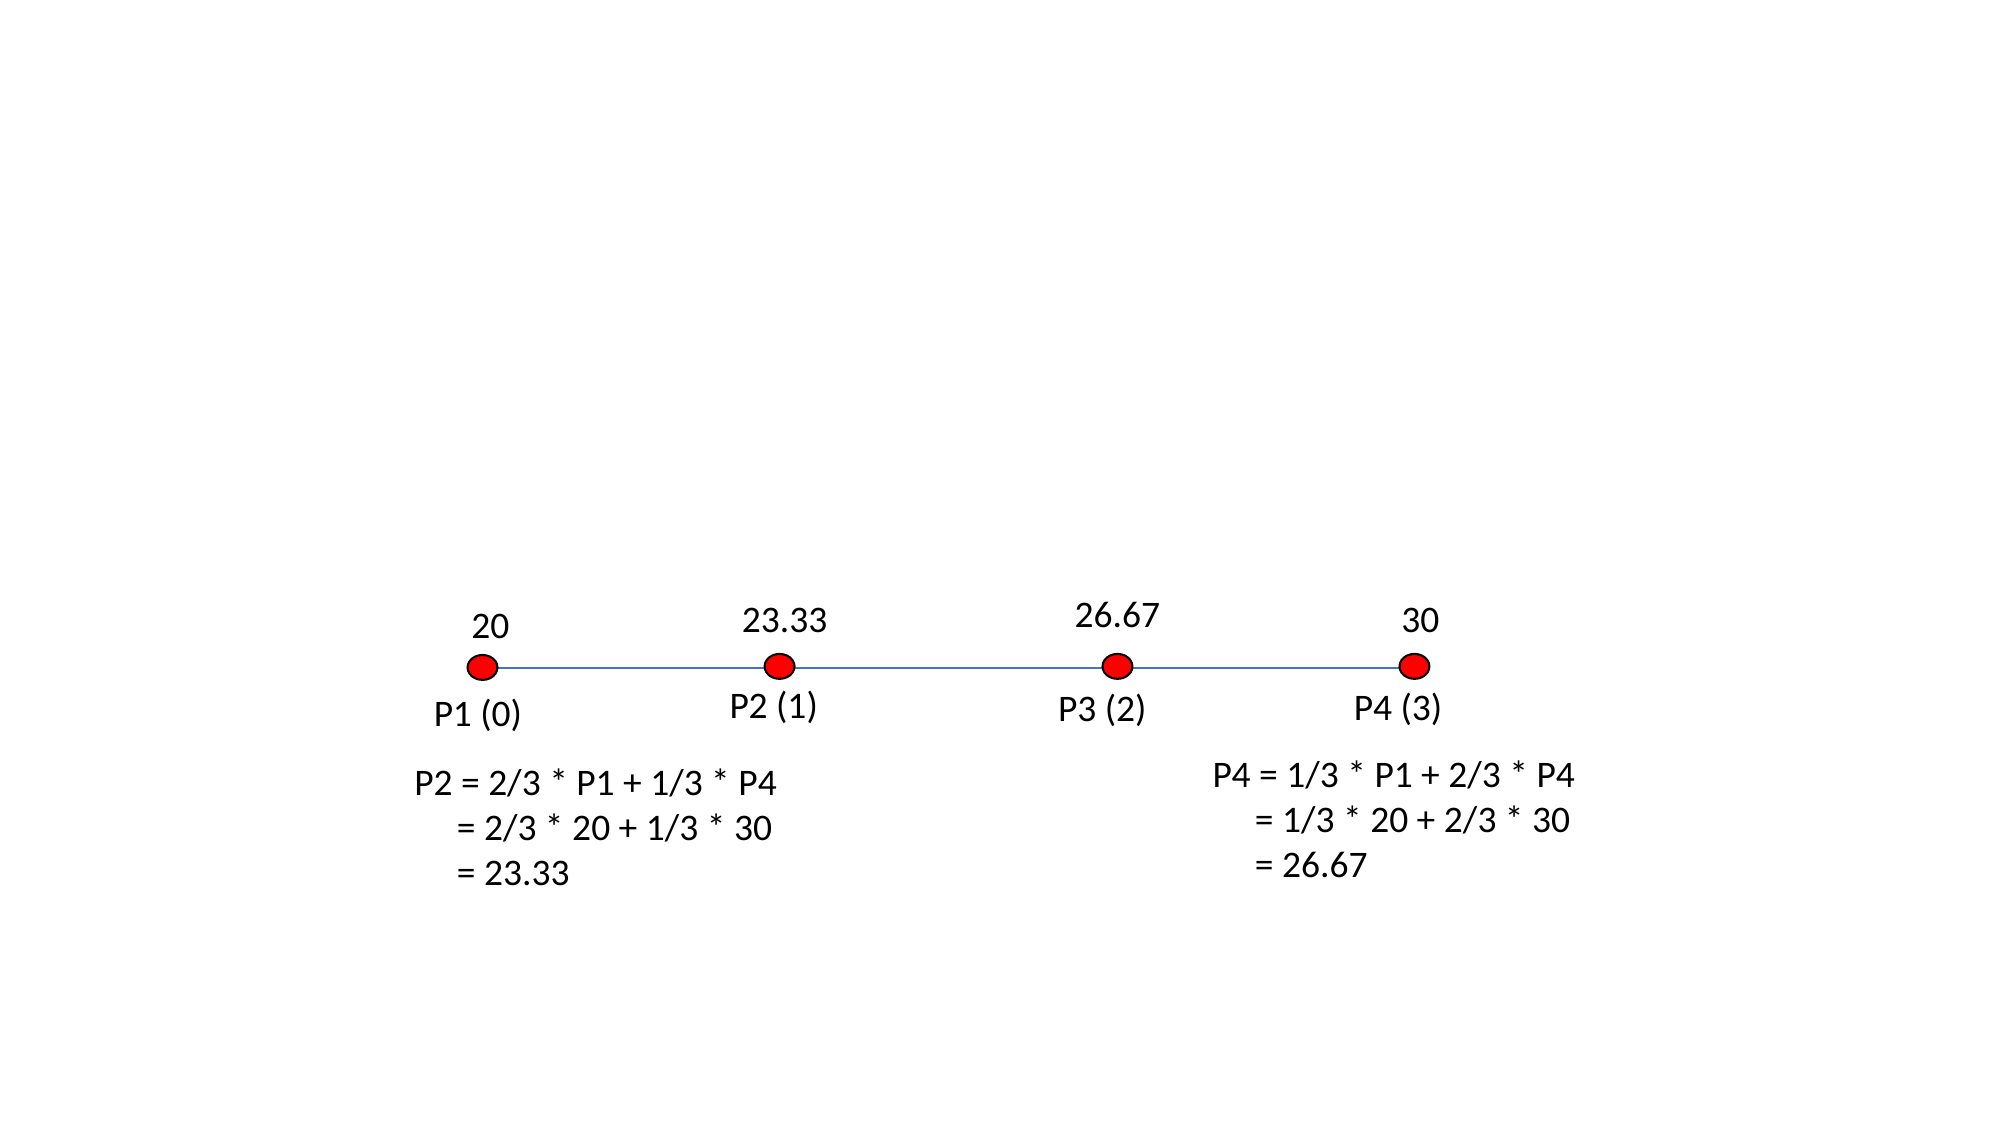

26.67
23.33
30
20

P2 (1)
P4 (3)
P3 (2)
P1 (0)
P4 = 1/3 * P1 + 2/3 * P4
     = 1/3 * 20 + 2/3 * 30
     = 26.67
P2 = 2/3 * P1 + 1/3 * P4
     = 2/3 * 20 + 1/3 * 30
     = 23.33